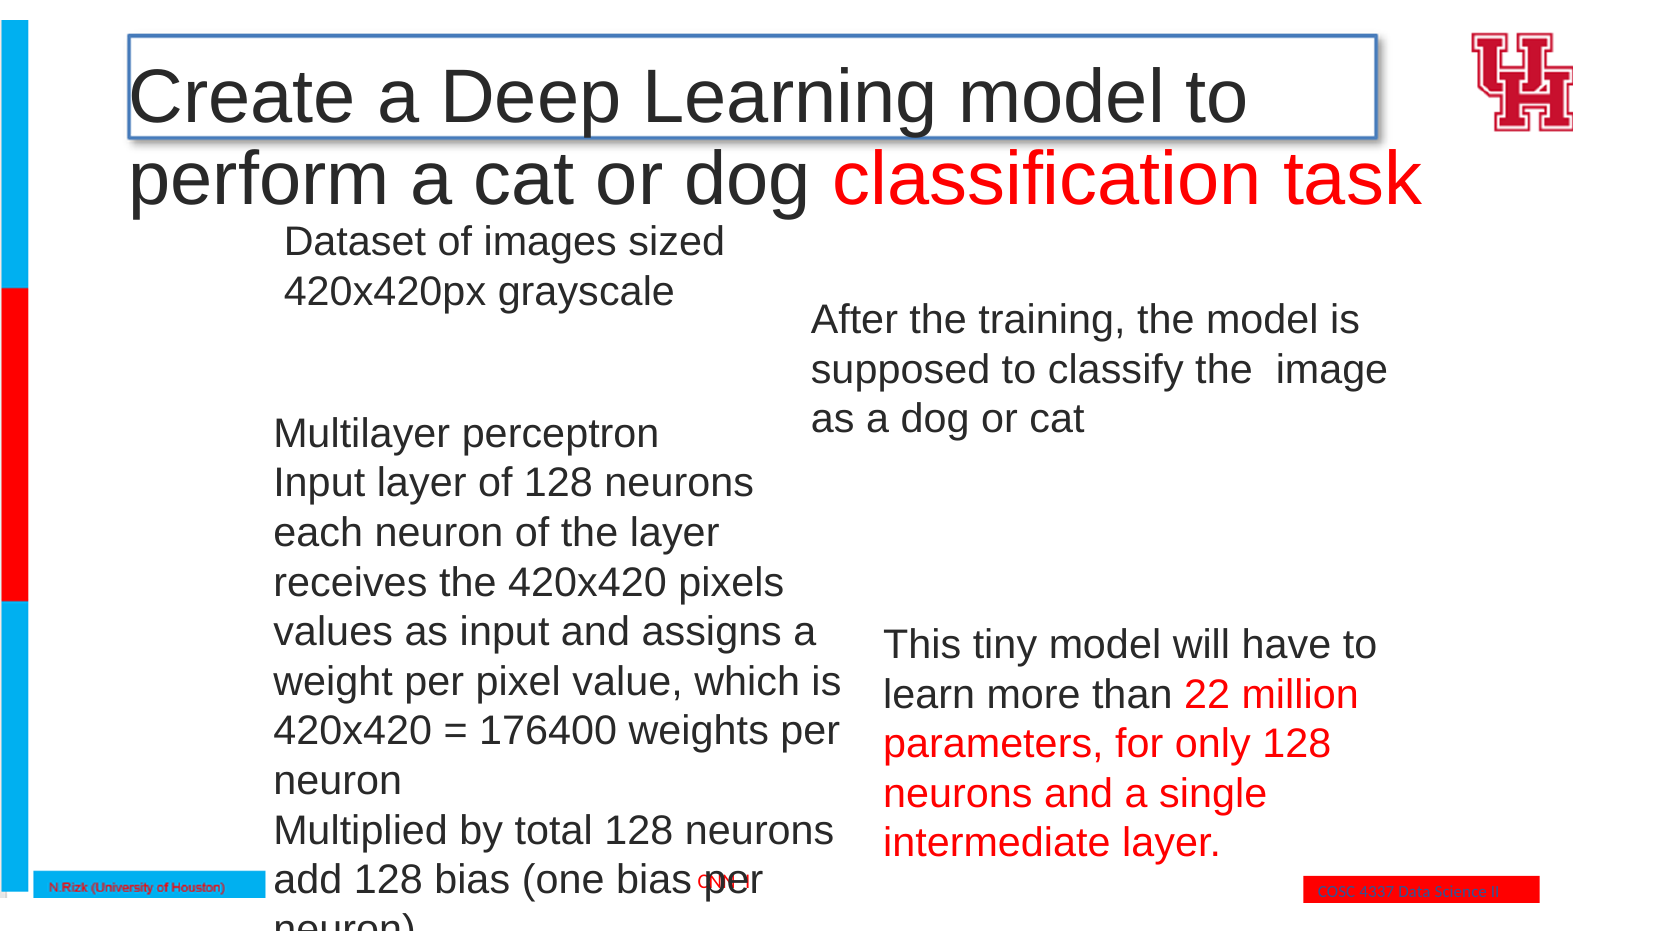

# Create a Deep Learning model to perform a cat or dog classification task
Dataset of images sized 420x420px grayscale
After the training, the model is supposed to classify the  image as a dog or cat
Multilayer perceptron
Input layer of 128 neurons
each neuron of the layer receives the 420x420 pixels values as input and assigns a weight per pixel value, which is 420x420 = 176400 weights per neuron
Multiplied by total 128 neurons
add 128 bias (one bias per neuron)

This tiny model will have to learn more than 22 million parameters, for only 128 neurons and a single intermediate layer.